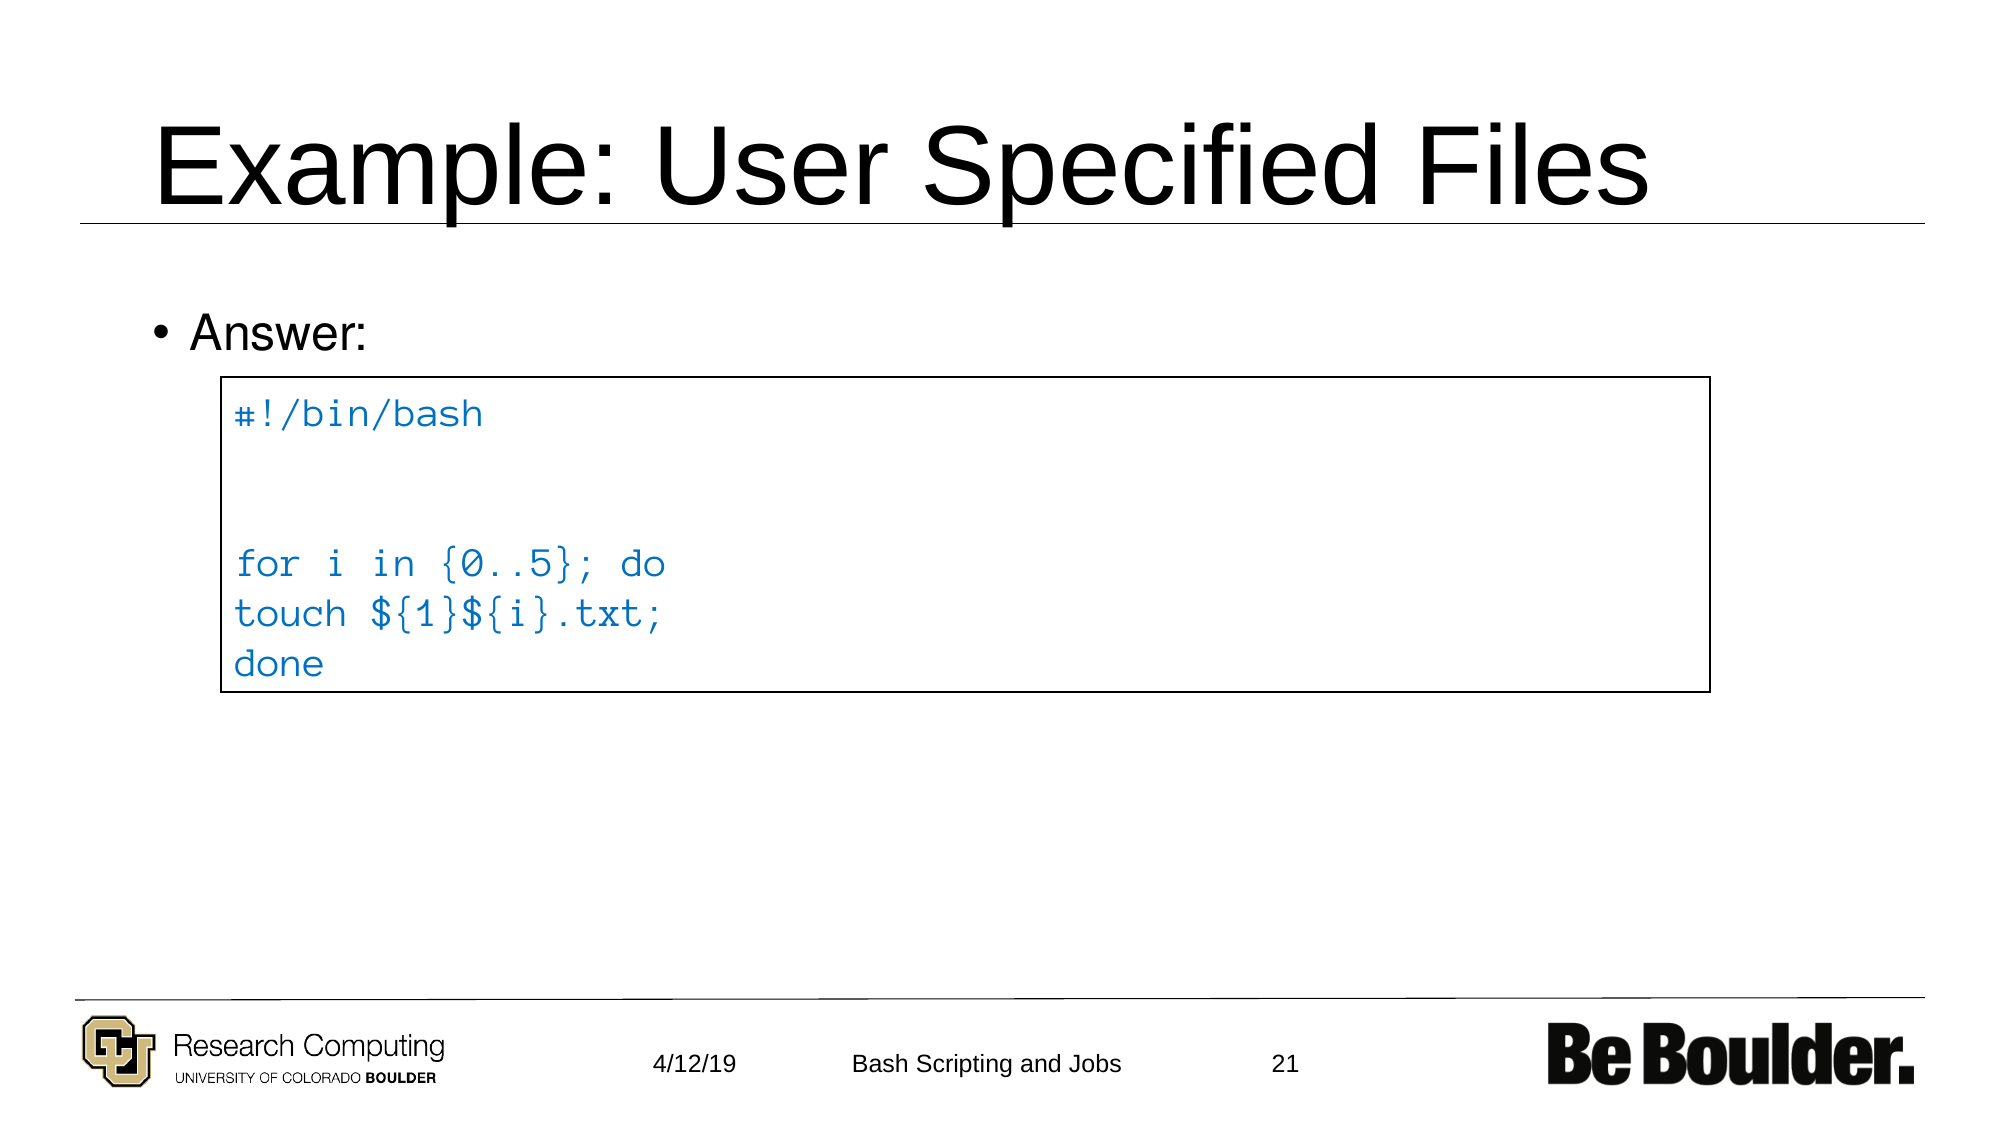

# Example: User Specified Files
Answer:

#!/bin/bash

for i in {0..5}; do
touch ${1}${i}.txt;
done
4/12/19
21
Bash Scripting and Jobs